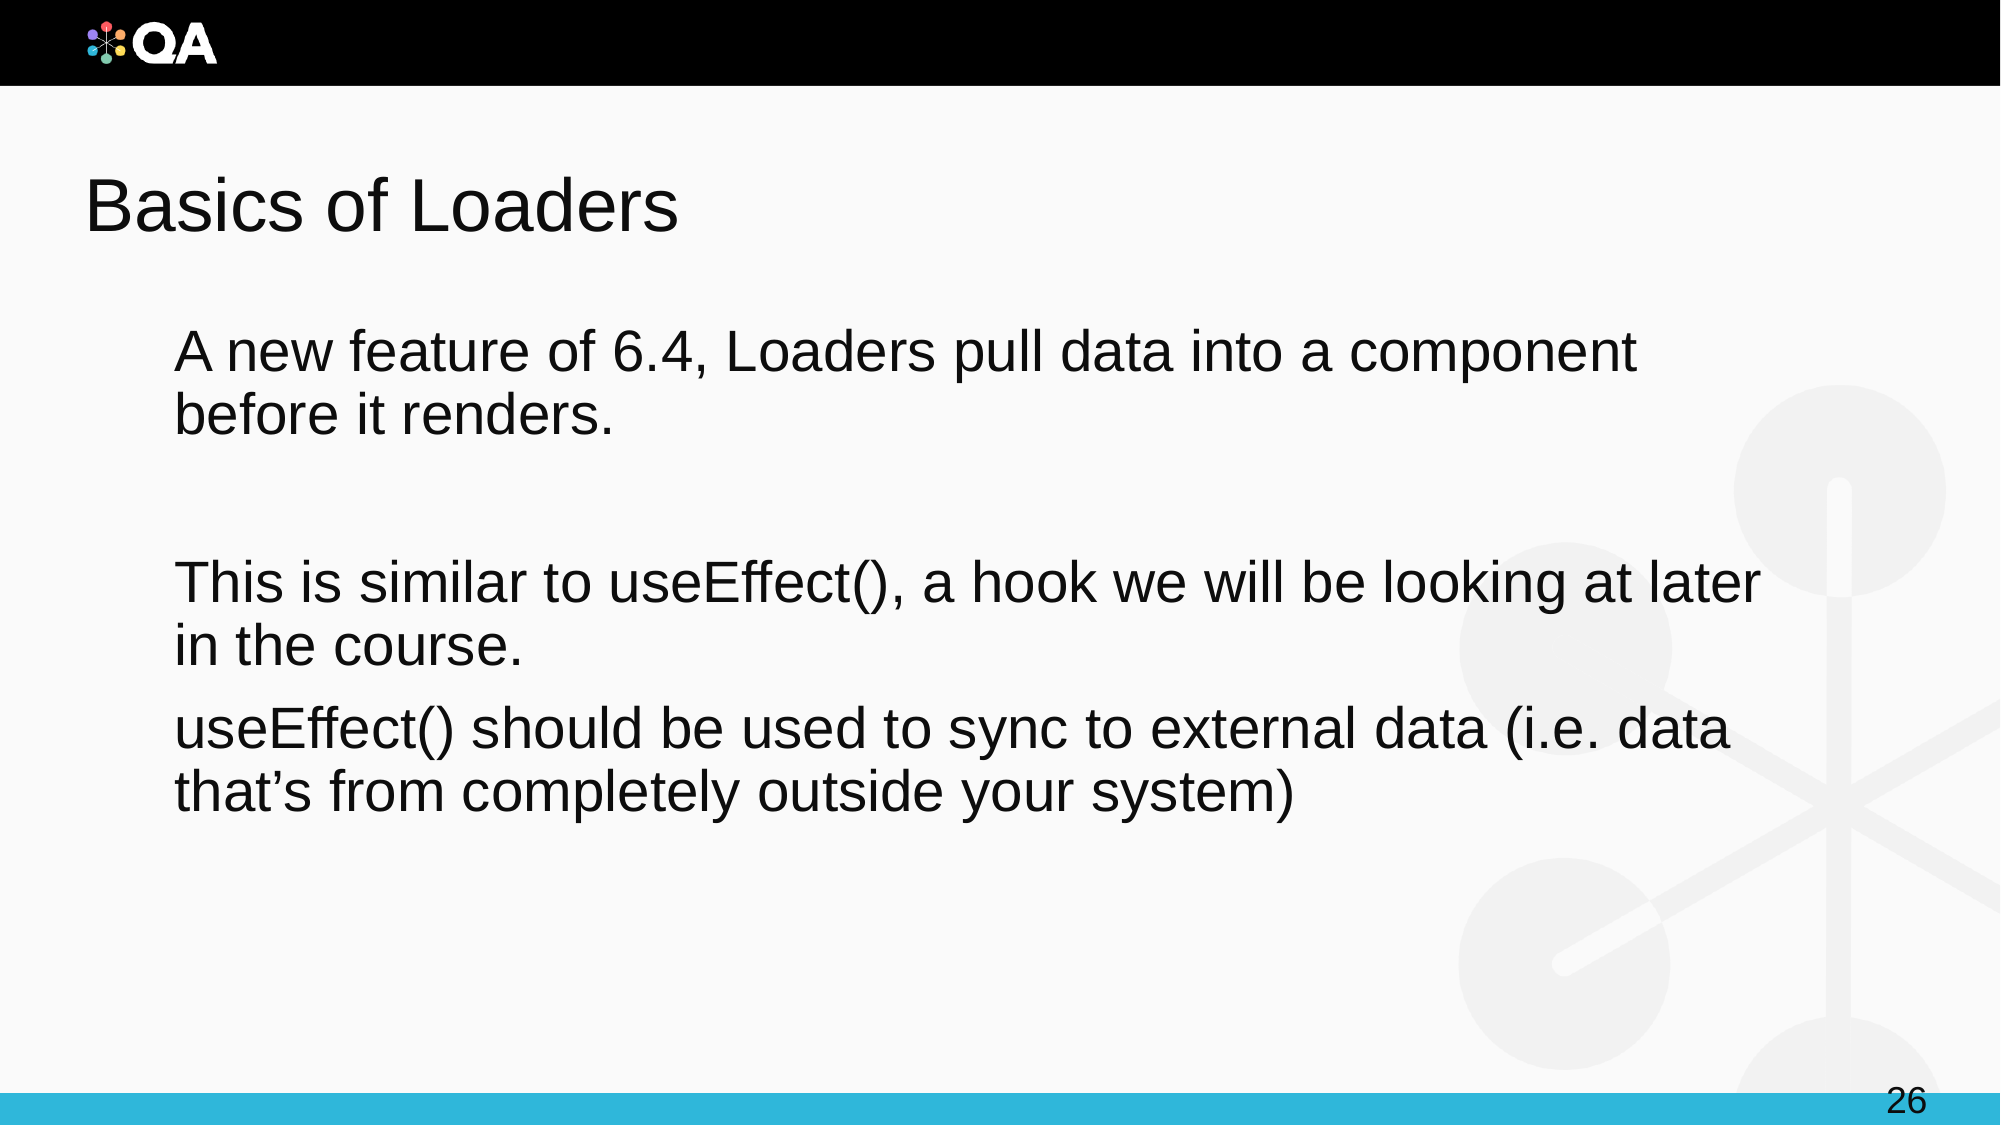

# Basics of Loaders
A new feature of 6.4, Loaders pull data into a component before it renders.

This is similar to useEffect(), a hook we will be looking at later in the course.
useEffect() should be used to sync to external data (i.e. data that’s from completely outside your system)
26